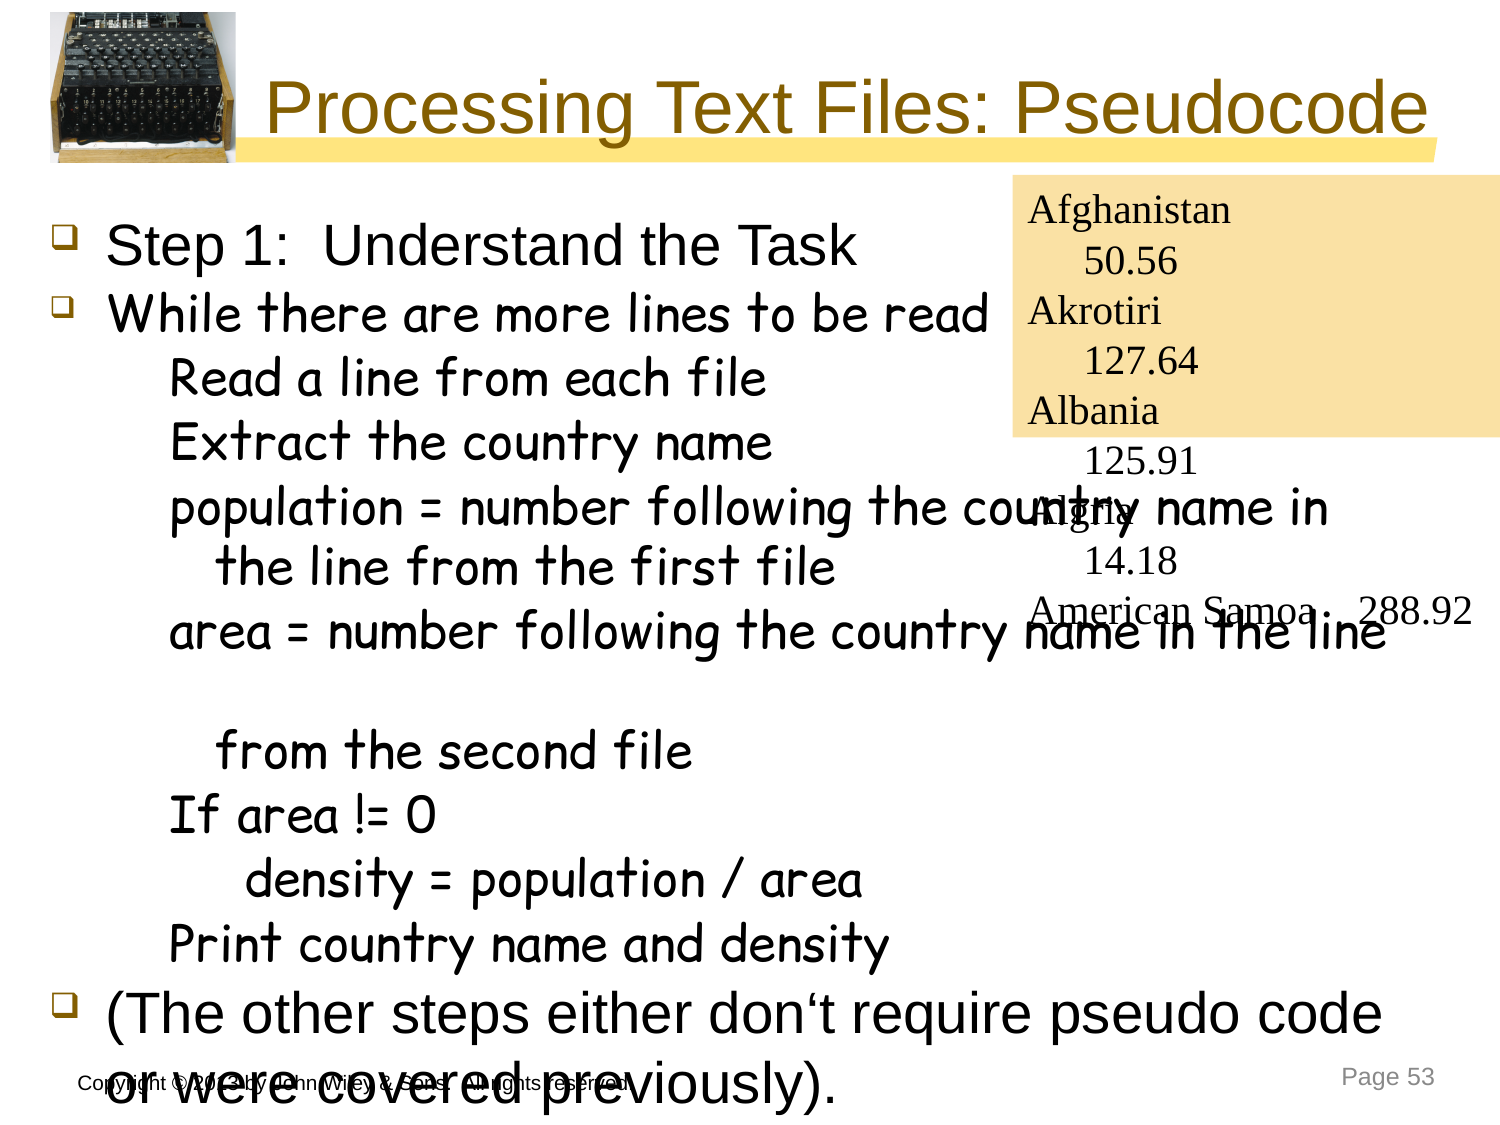

# Processing Text Files: Pseudocode
Afghanistan      	     50.56
Akrotiri        	   127.64
Albania         	   125.91
Algria           	     14.18
American Samoa    288.92
Step 1:  Understand the Task
While there are more lines to be read
   Read a line from each file
   Extract the country name
   population = number following the country name in
      the line from the first file
   area = number following the country name in the line
      from the second file
   If area != 0
   density = population / area
   Print country name and density
(The other steps either don‘t require pseudo code or were covered previously).

Copyright © 2013 by John Wiley & Sons.  All rights reserved.
Page 53